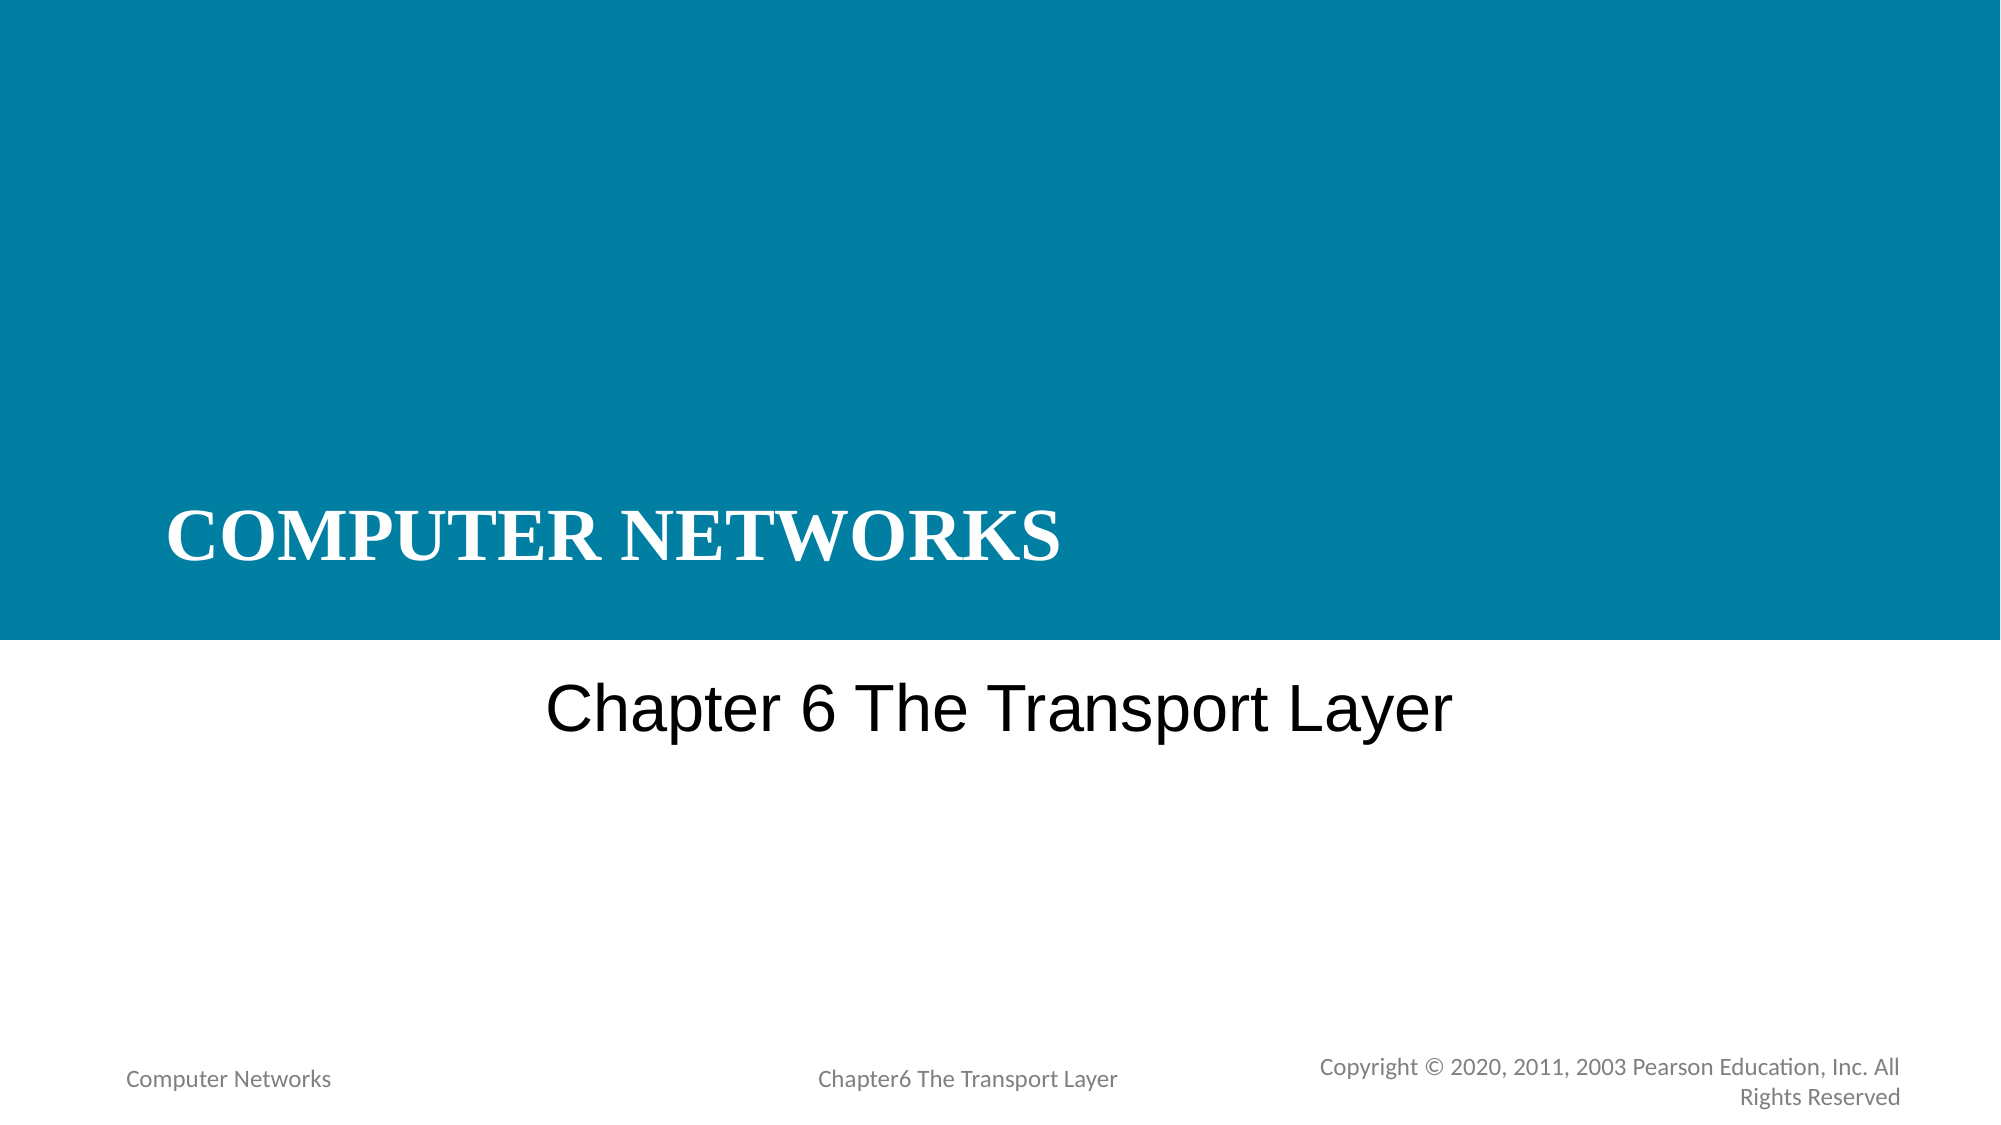

# COMPUTER NETWORKS
Chapter 6 The Transport Layer